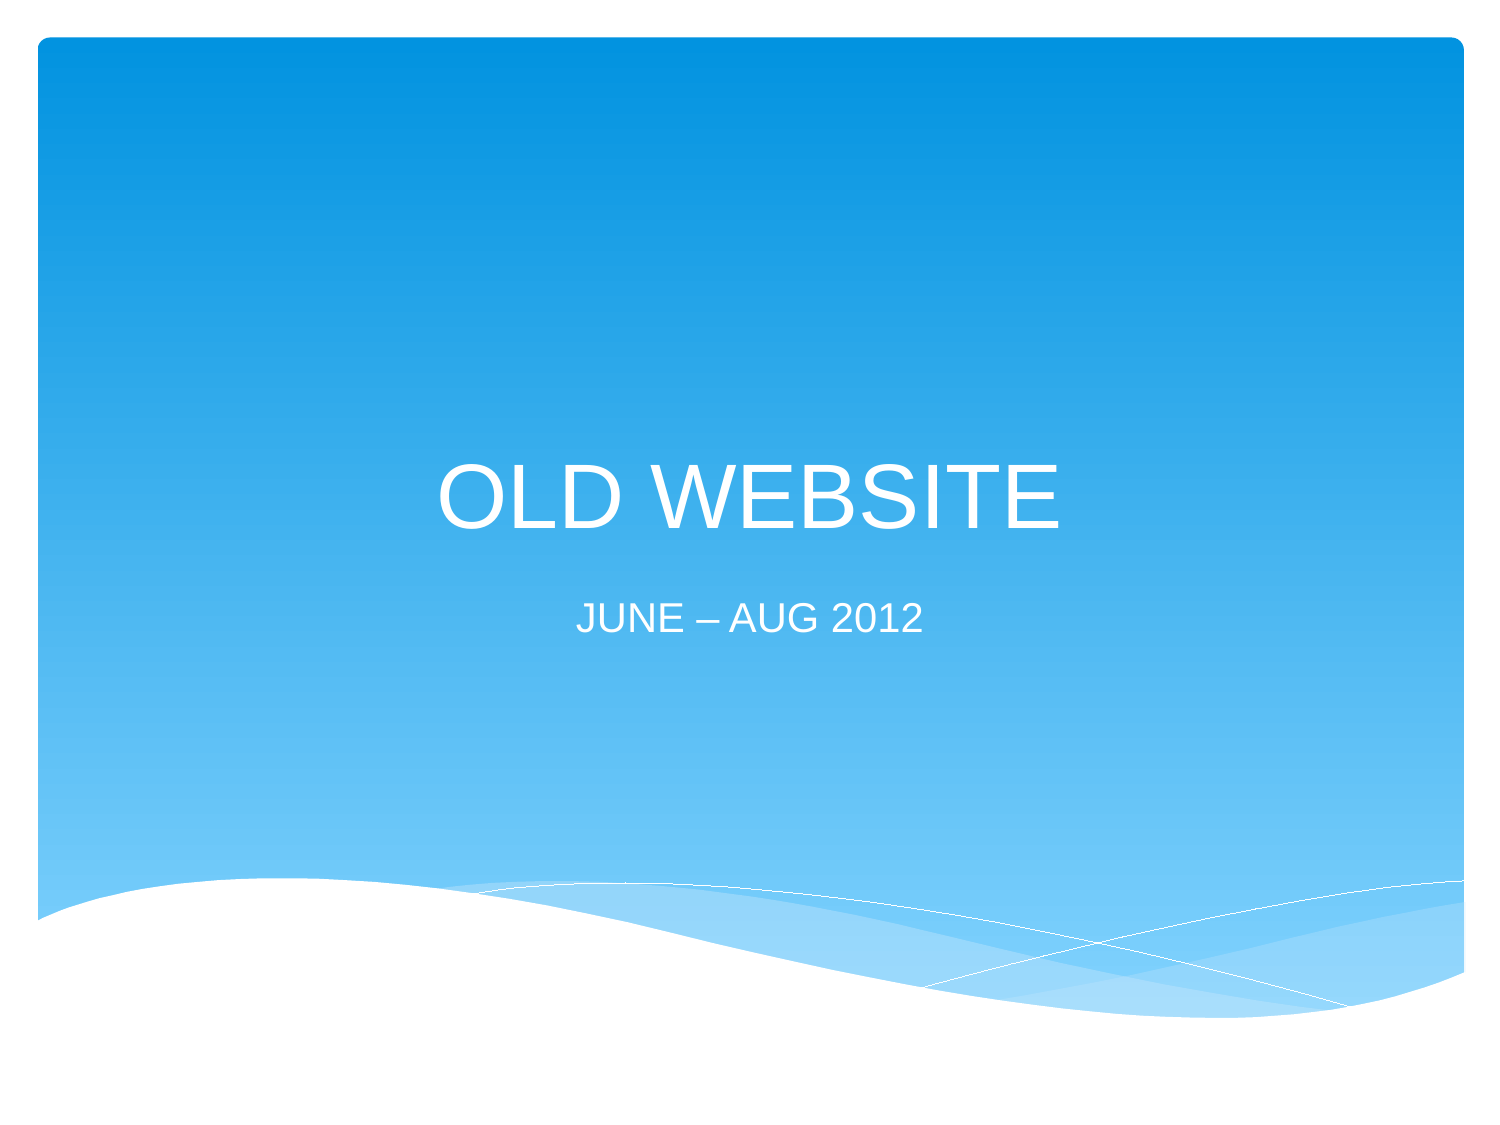

# OLD WEBSITE
JUNE – AUG 2012